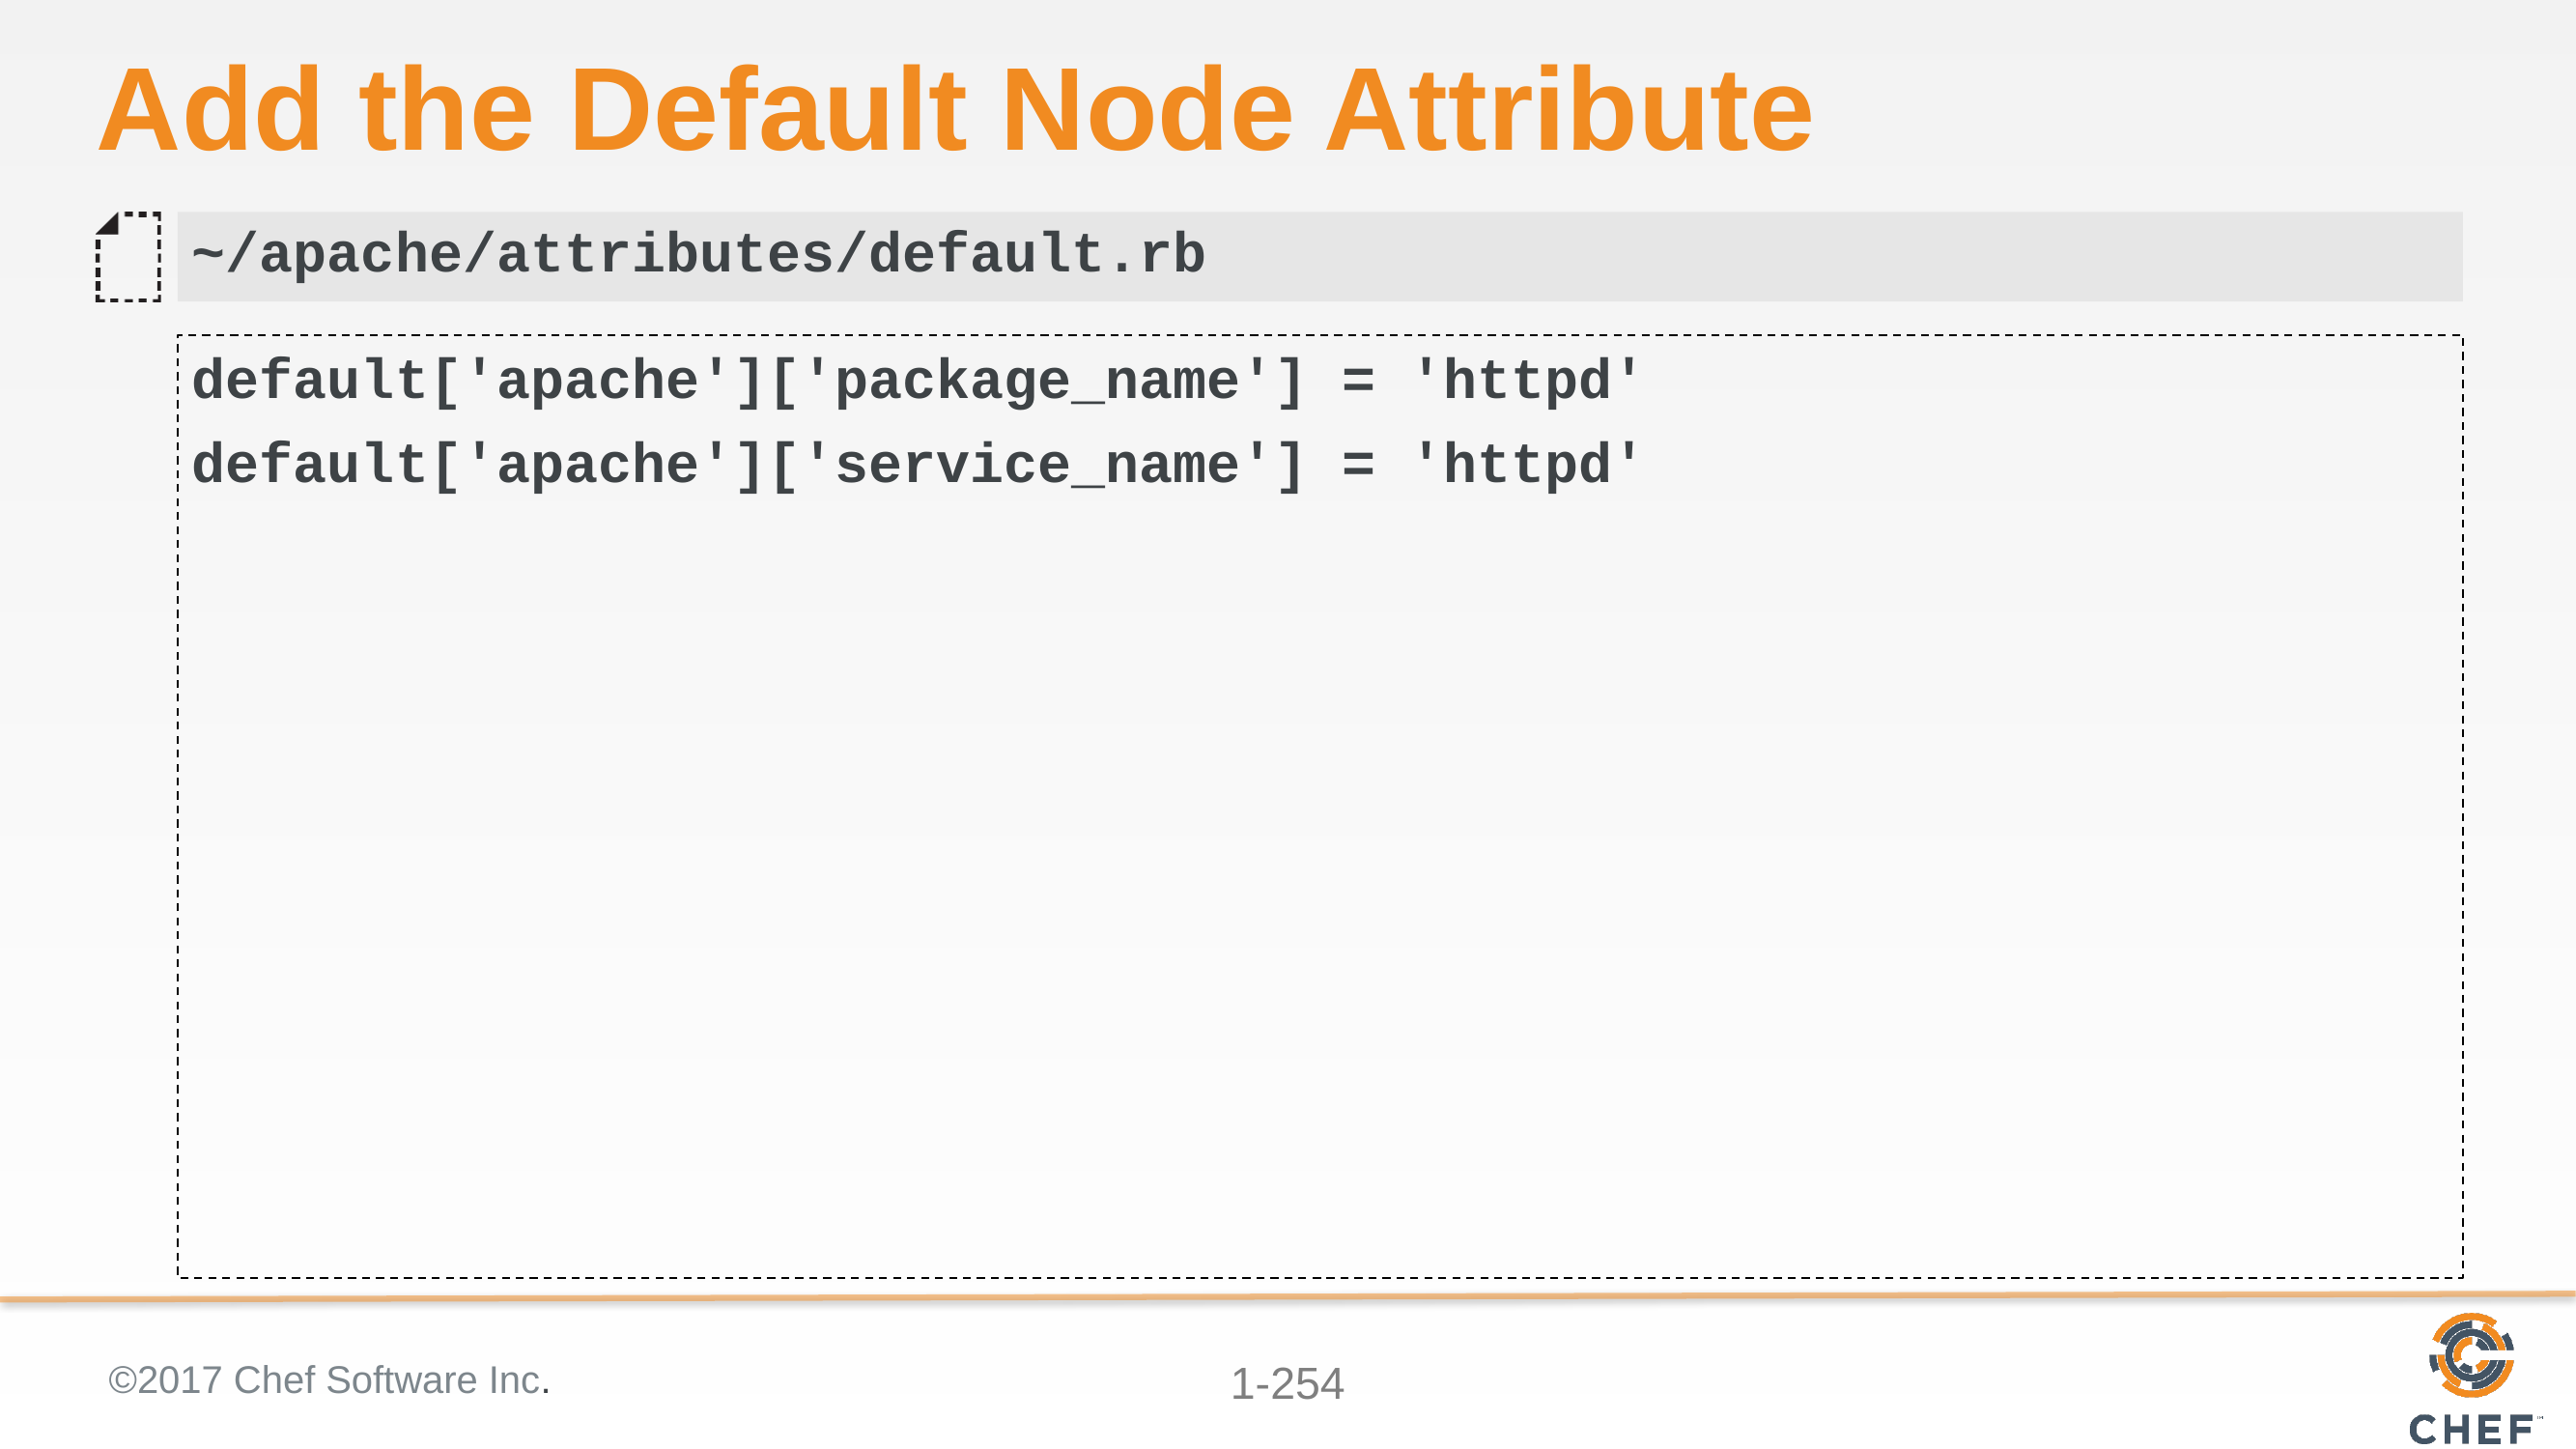

# Add the Default Node Attribute
~/apache/attributes/default.rb
default['apache']['package_name'] = 'httpd'
default['apache']['service_name'] = 'httpd'